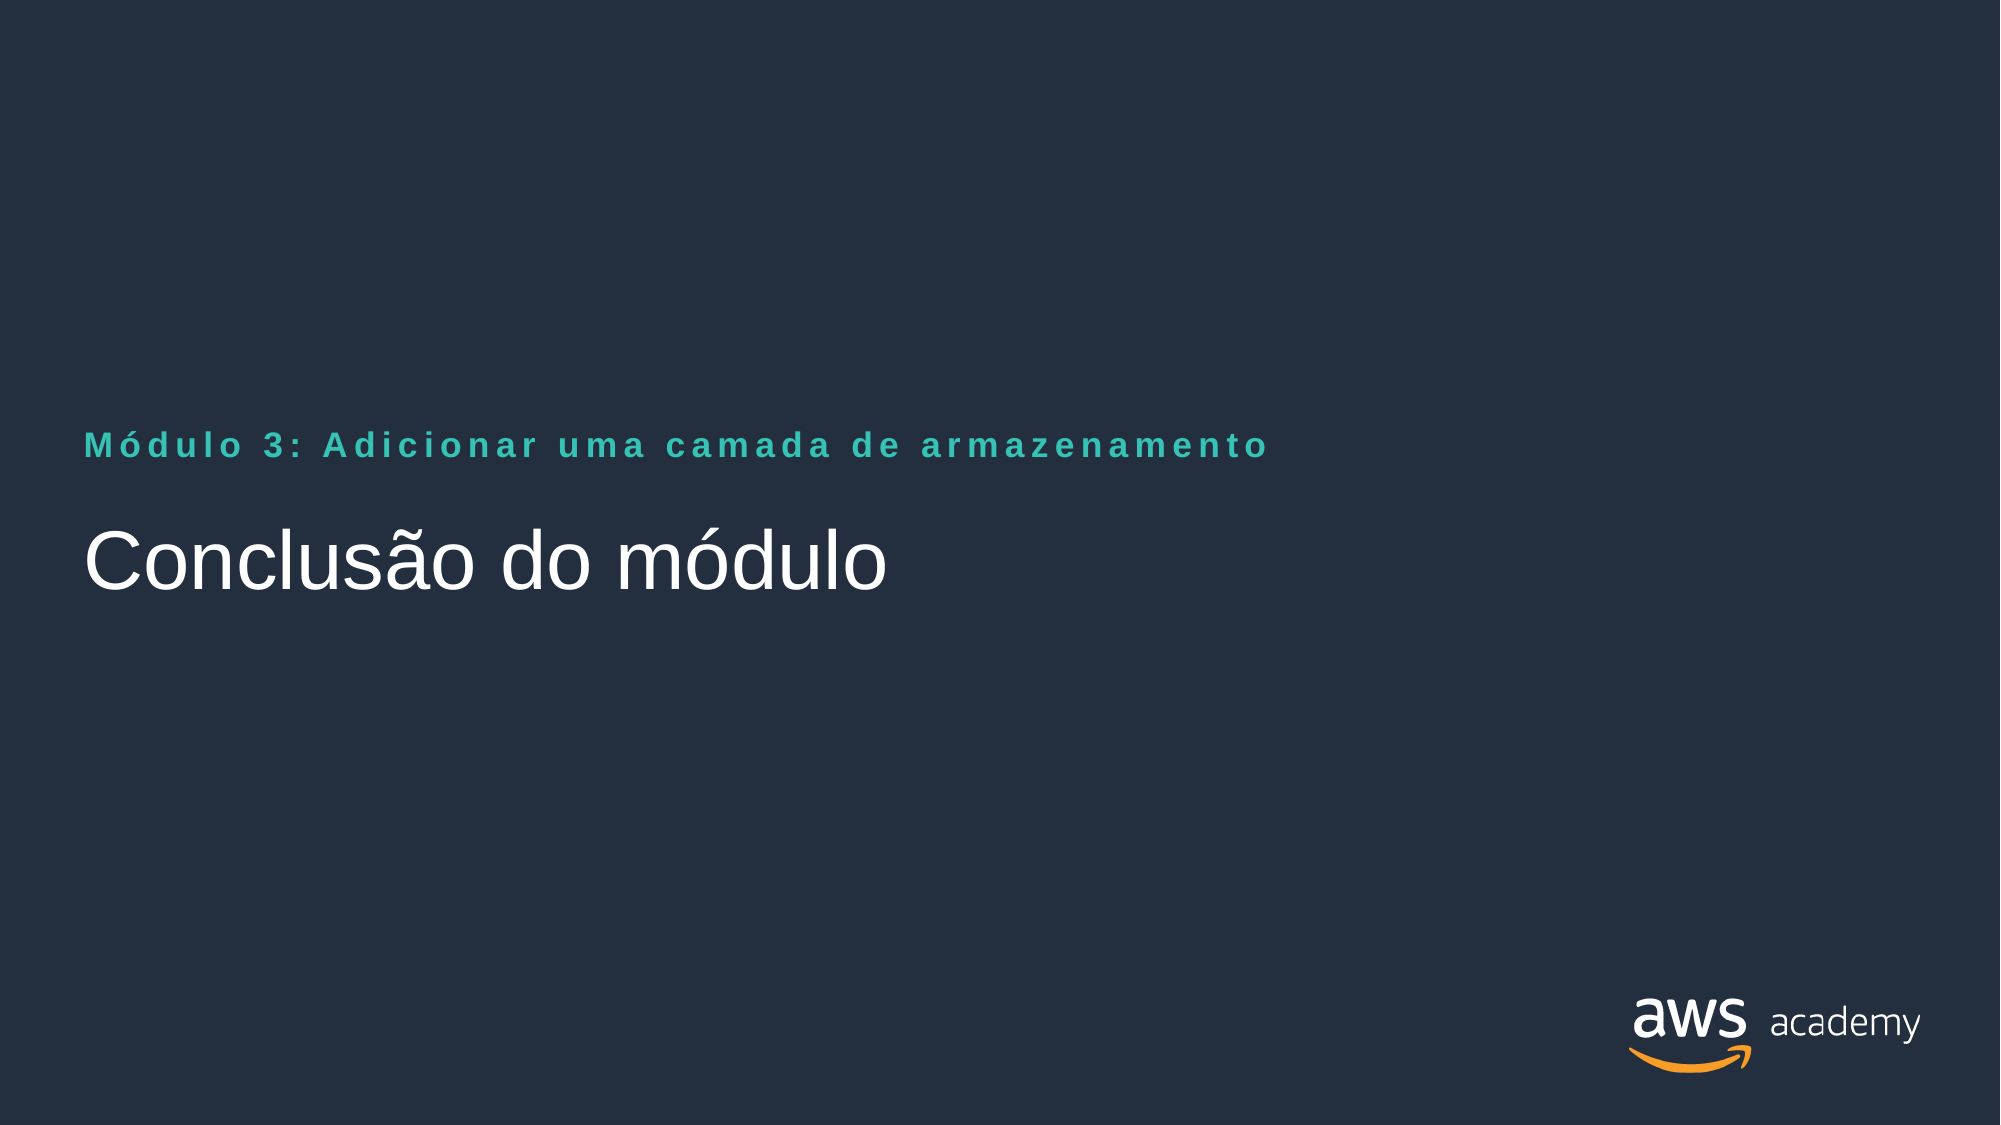

Módulo 3: Adicionar uma camada de armazenamento

# Conclusão do módulo